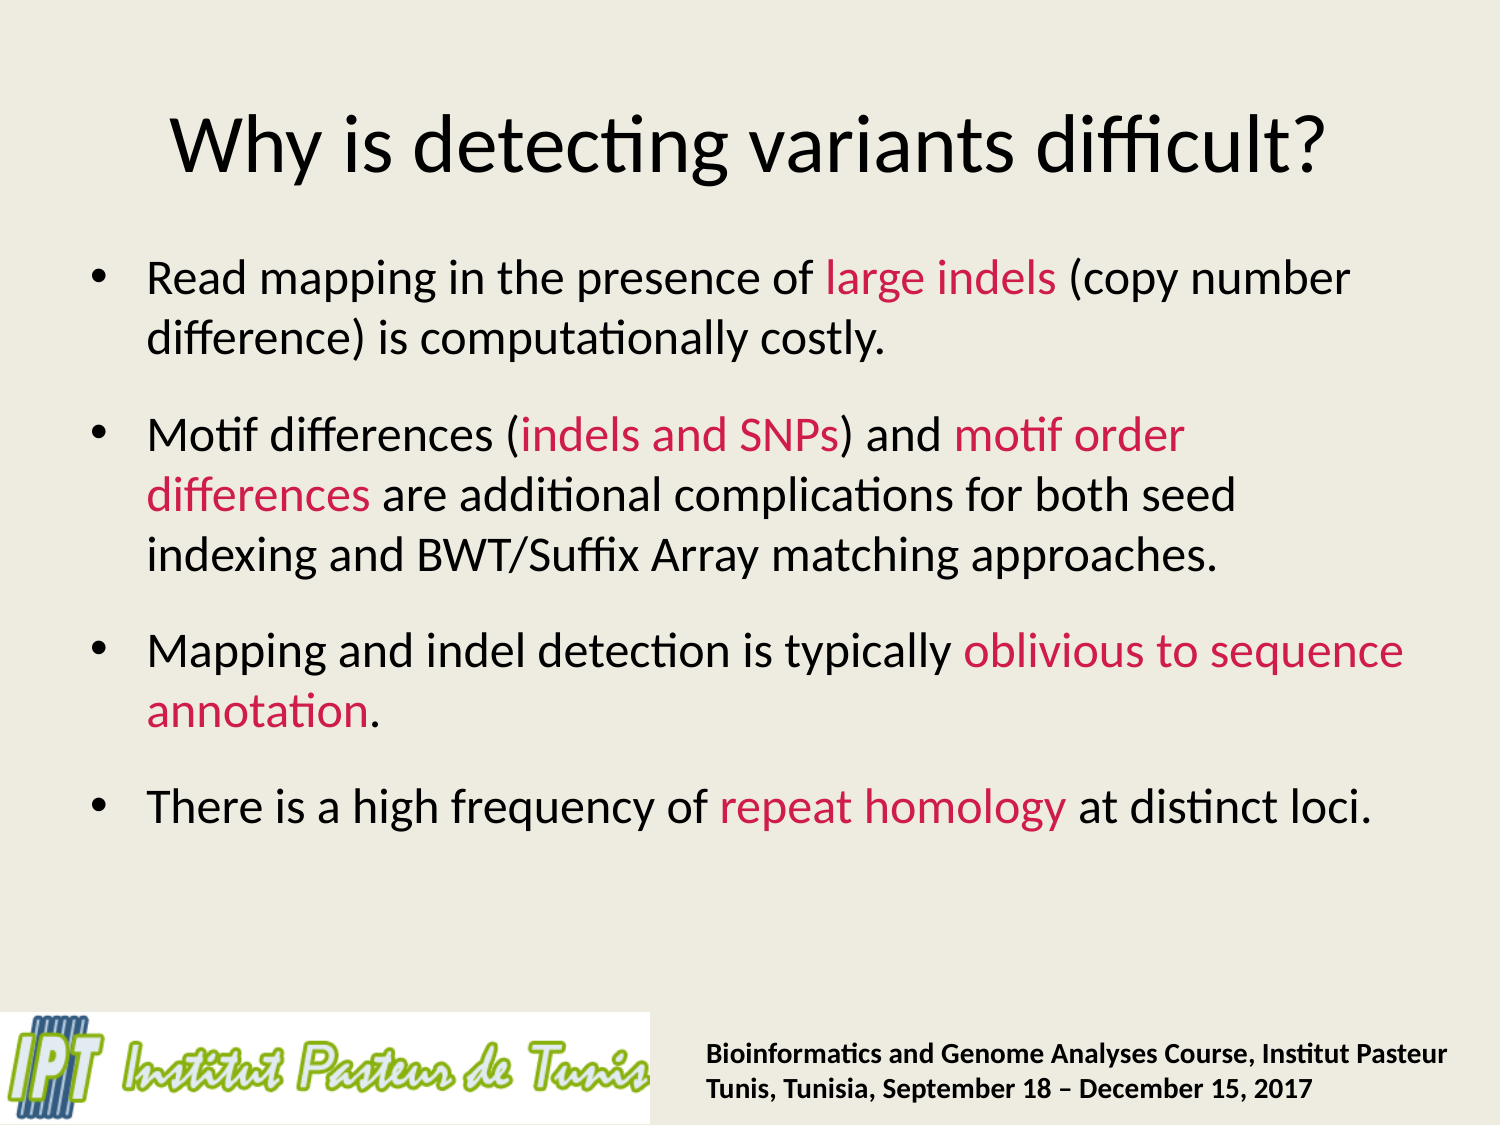

# Why is detecting variants difficult?
Read mapping in the presence of large indels (copy number difference) is computationally costly.

Motif differences (indels and SNPs) and motif order differences are additional complications for both seed indexing and BWT/Suffix Array matching approaches.

Mapping and indel detection is typically oblivious to sequence annotation.

There is a high frequency of repeat homology at distinct loci.